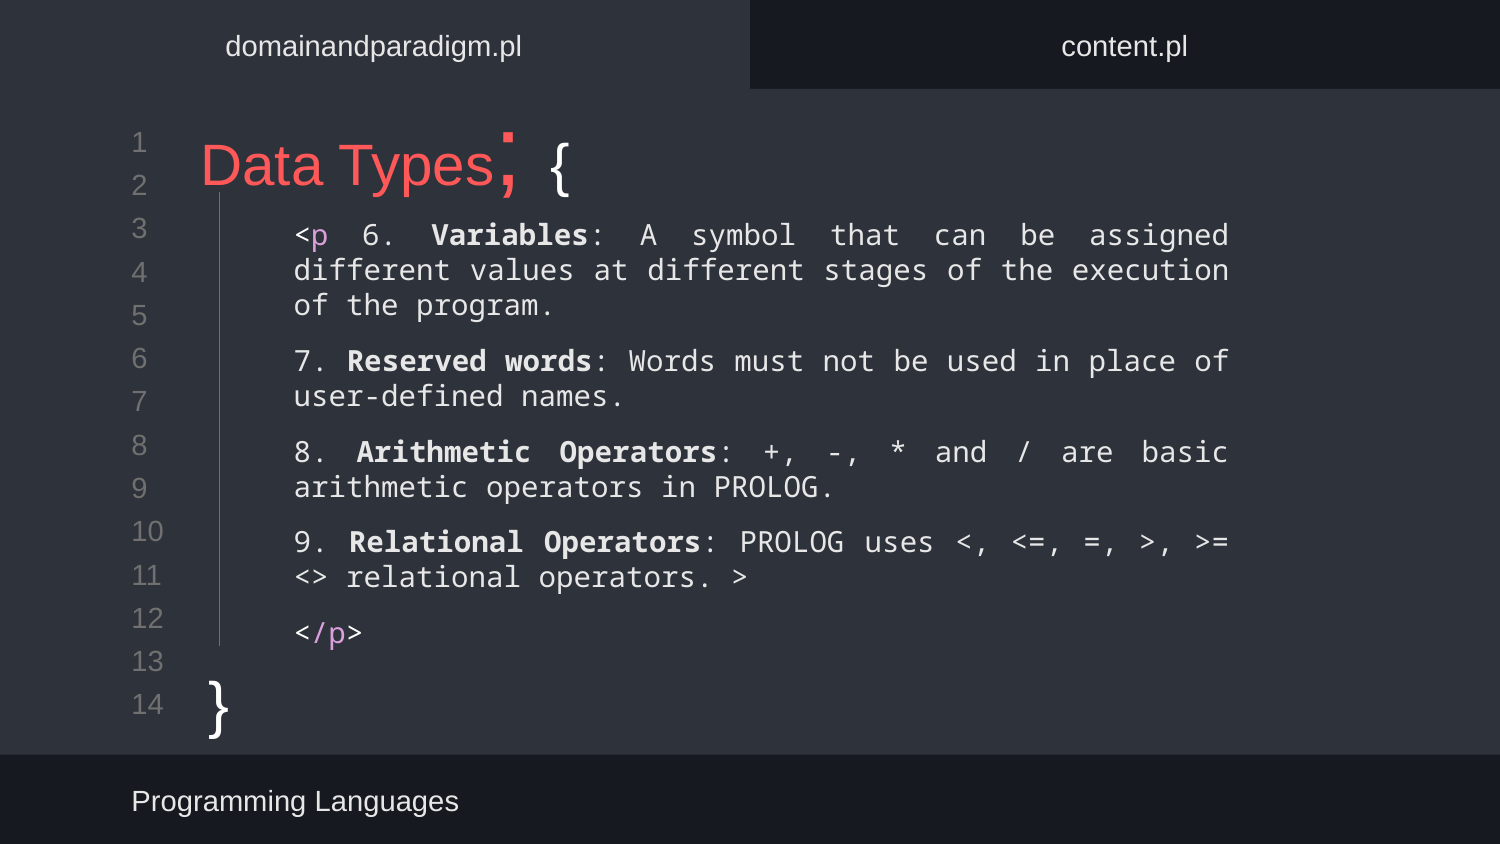

domainandparadigm.pl
content.pl
# Data Types; {
}
<p 6. Variables: A symbol that can be assigned different values at different stages of the execution of the program.
7. Reserved words: Words must not be used in place of user-defined names.
8. Arithmetic Operators: +, -, * and / are basic arithmetic operators in PROLOG.
9. Relational Operators: PROLOG uses <, <=, =, >, >= <> relational operators. >
</p>

Programming Languages